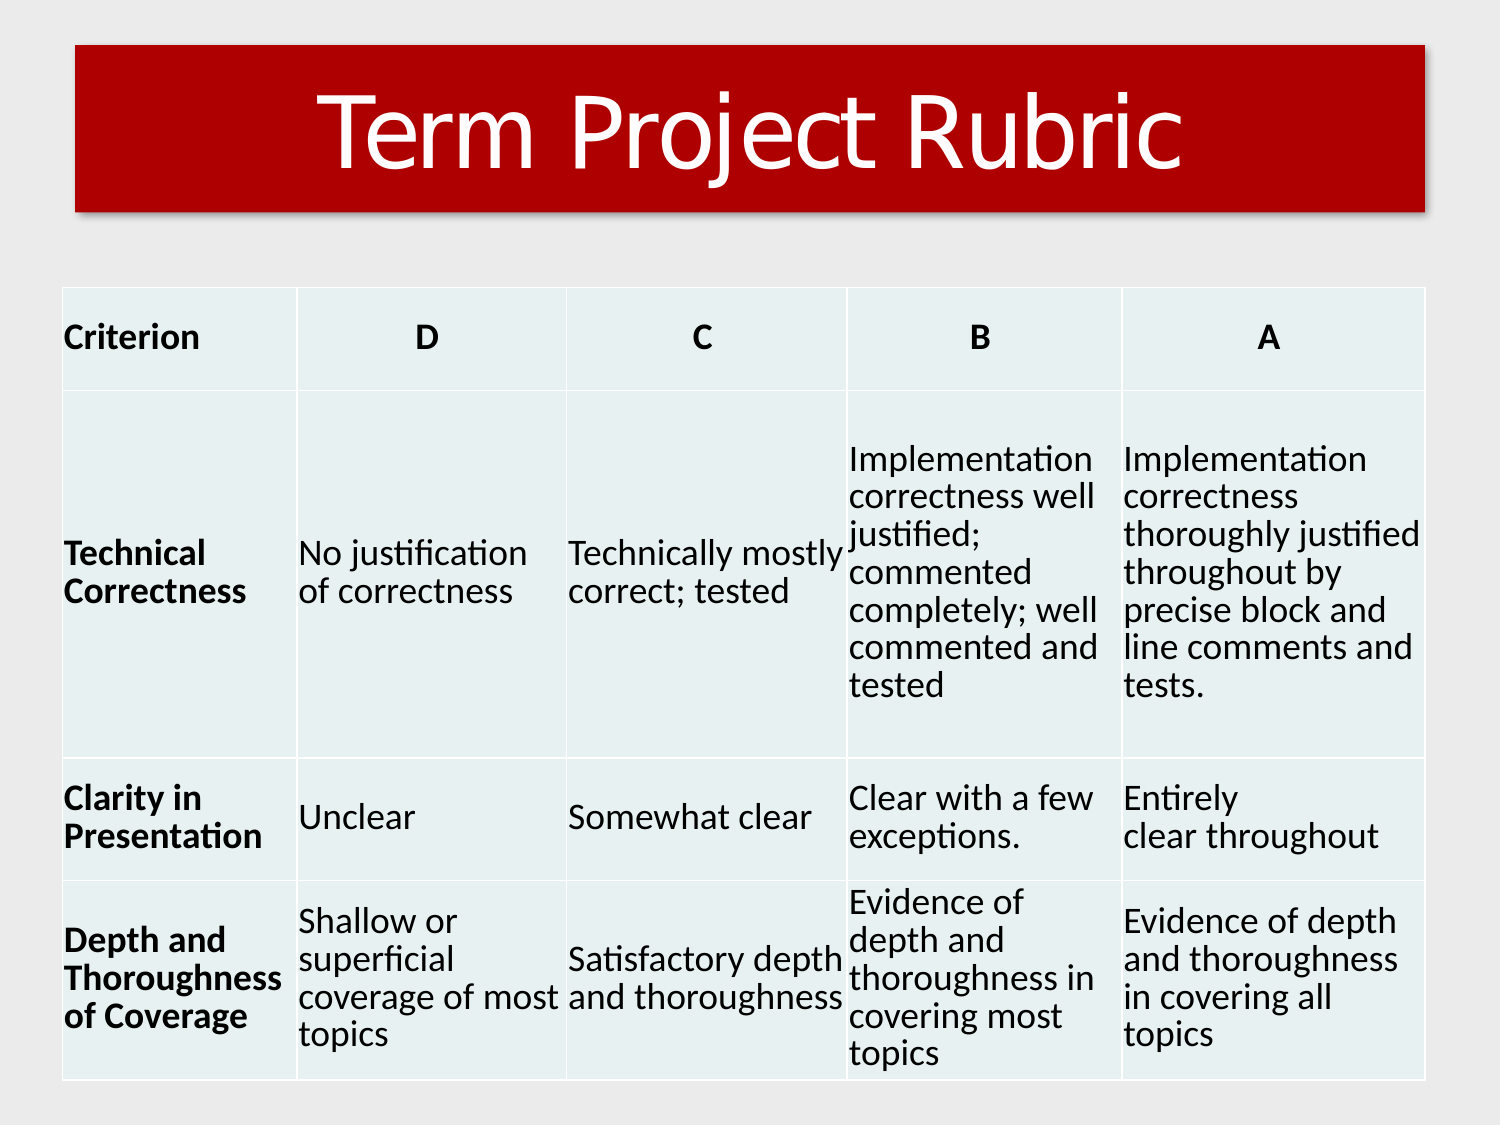

# Term Project Rubric
| Criterion | D | C | B | A |
| --- | --- | --- | --- | --- |
| Technical Correctness | No justification of correctness | Technically mostly correct; tested | Implementation correctness well justified; commented completely; well commented and tested | Implementation correctness thoroughly justified throughout by precise block and line comments and tests. |
| Clarity in Presentation | Unclear | Somewhat clear | Clear with a few exceptions. | Entirely clear throughout |
| Depth and Thoroughness of Coverage | Shallow or superficial coverage of most topics | Satisfactory depth and thoroughness | Evidence of depth and thoroughness in covering most topics | Evidence of depth and thoroughness in covering all topics |